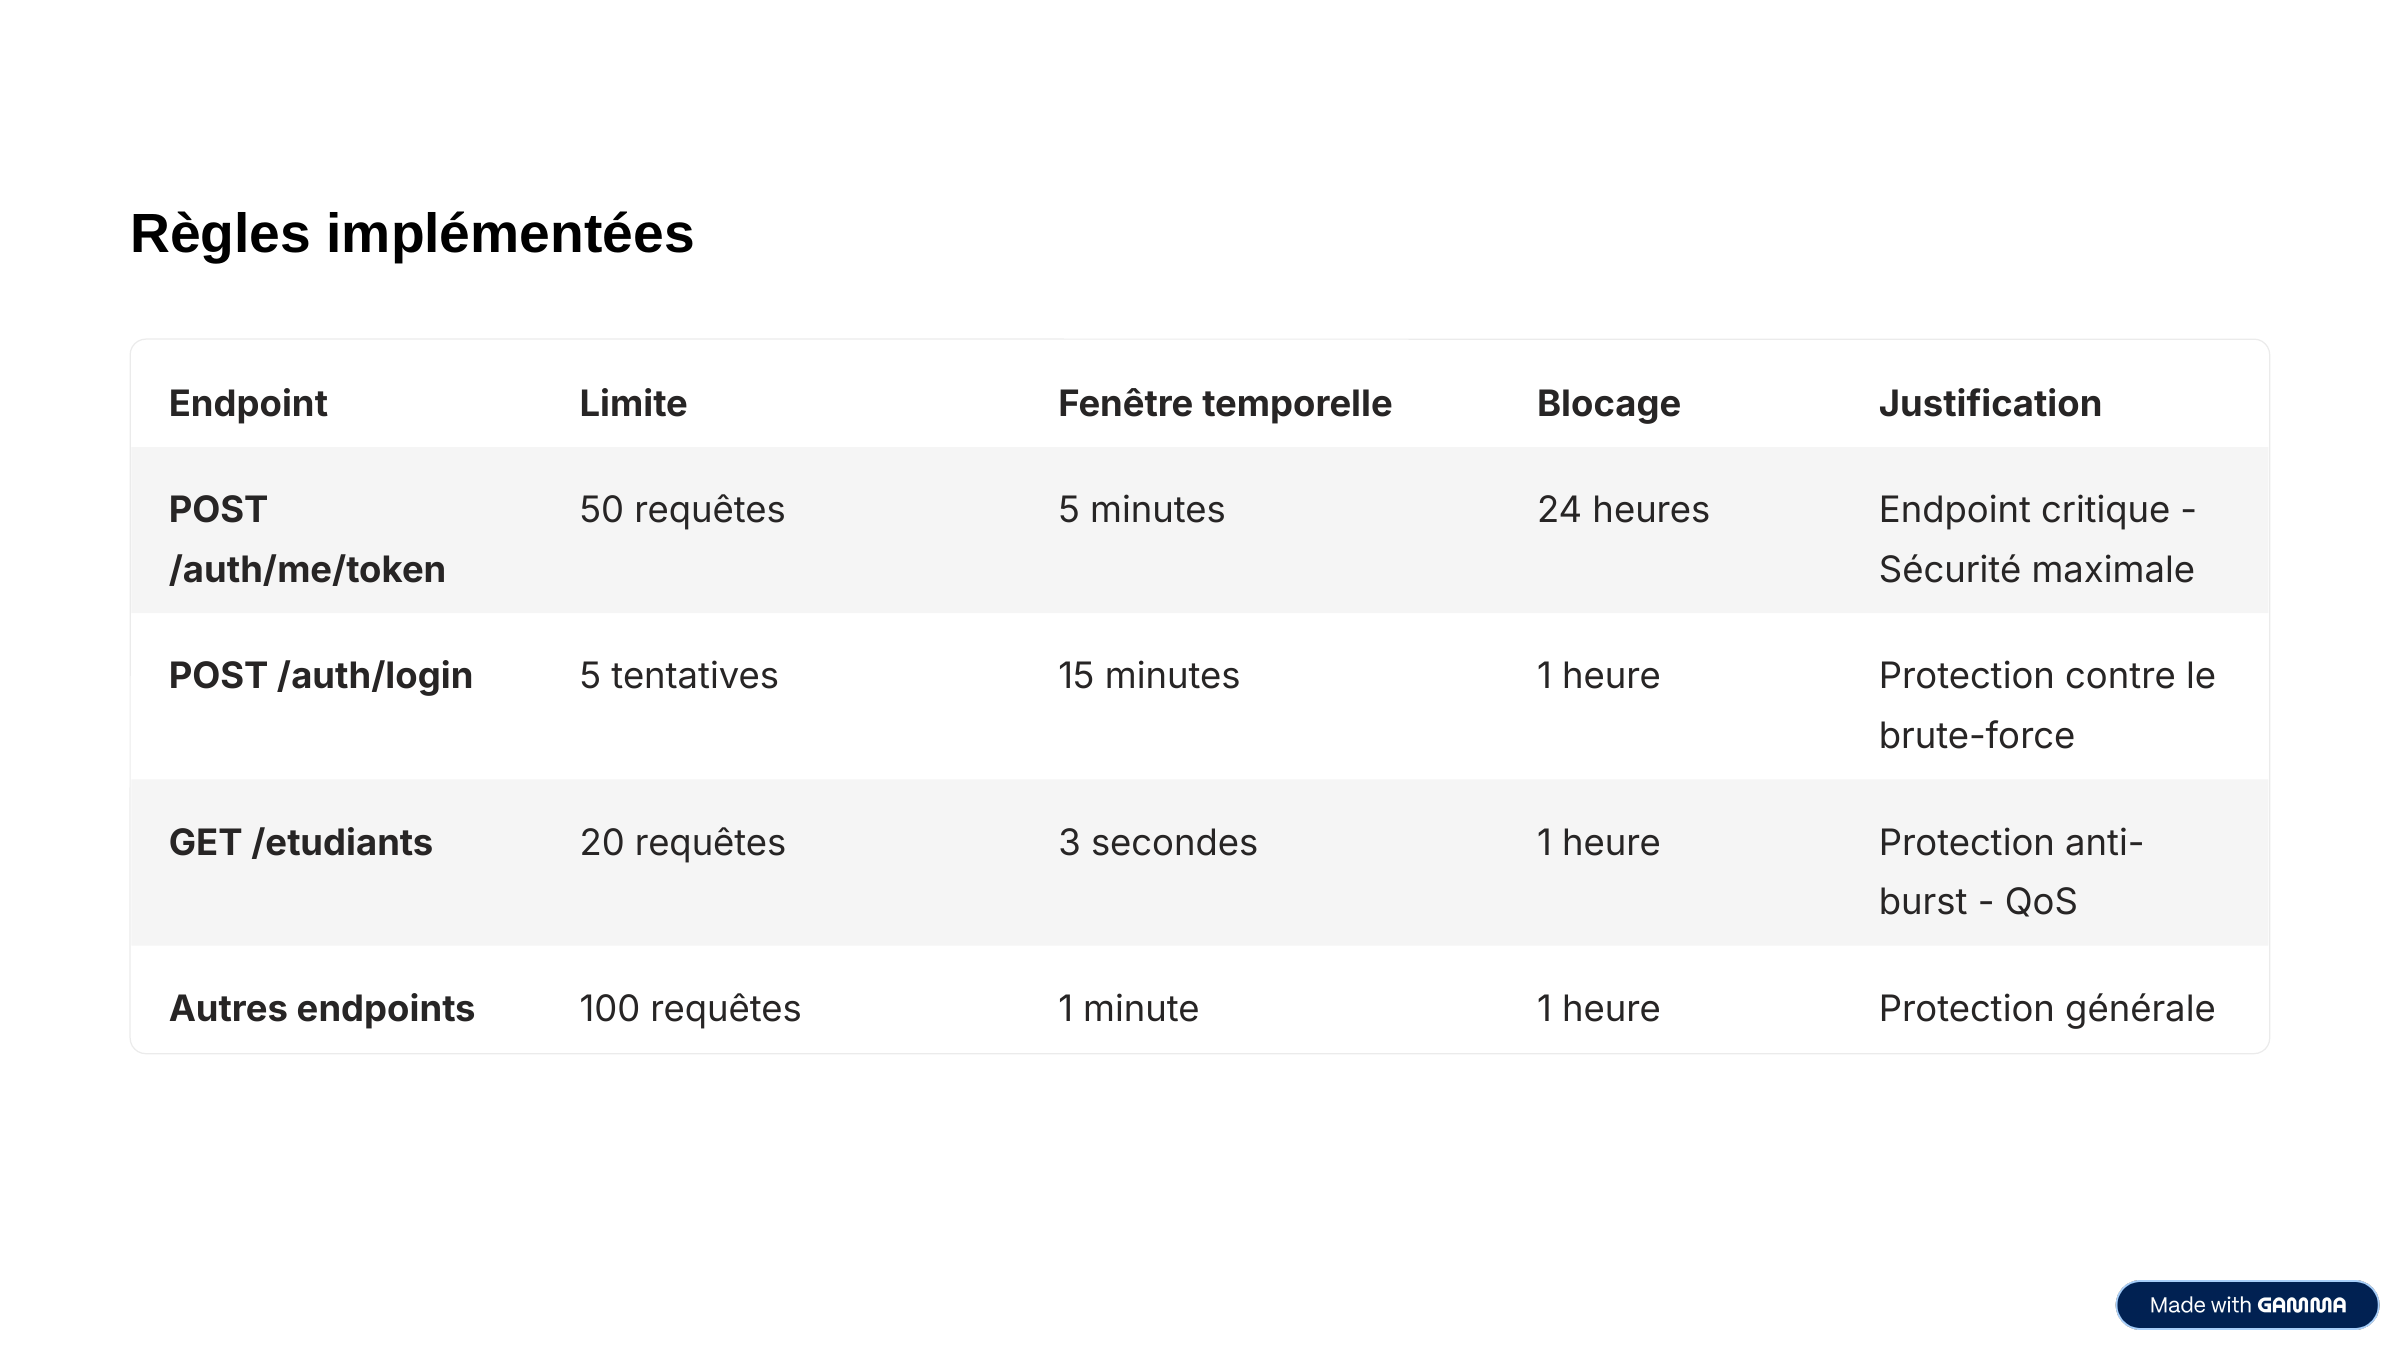

Règles implémentées

Endpoint
Limite
Fenêtre temporelle
Blocage
Justification

POST /auth/me/token
50 requêtes
5 minutes
24 heures
Endpoint critique - Sécurité maximale

POST /auth/login
5 tentatives
15 minutes
1 heure
Protection contre le brute-force

GET /etudiants
20 requêtes
3 secondes
1 heure
Protection anti-burst - QoS

Autres endpoints
100 requêtes
1 minute
1 heure
Protection générale